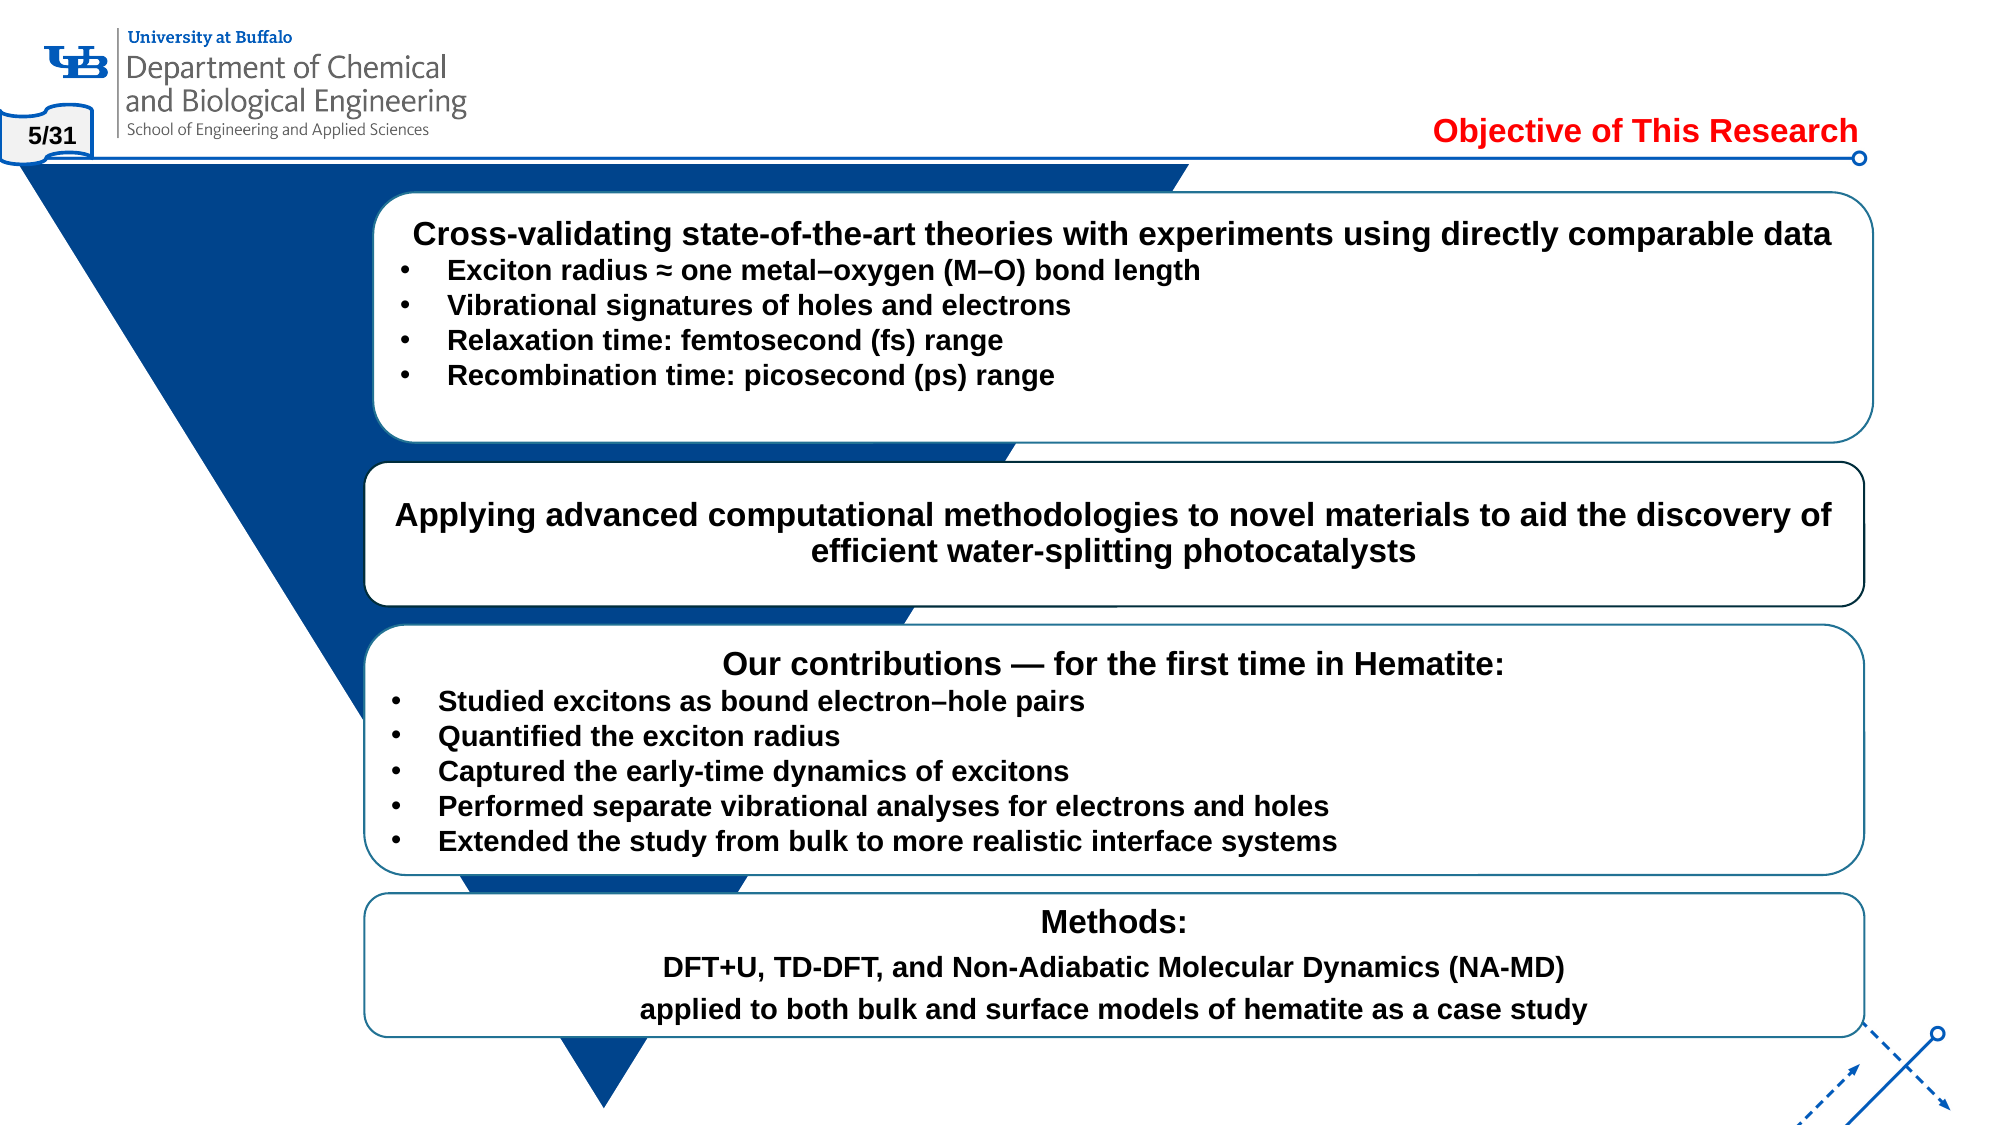

Objective of This Research
5/31

Cross-validating state-of-the-art theories with experiments using directly comparable data
Exciton radius ≈ one metal–oxygen (M–O) bond length
Vibrational signatures of holes and electrons
Relaxation time: femtosecond (fs) range
Recombination time: picosecond (ps) range

Applying advanced computational methodologies to novel materials to aid the discovery of efficient water-splitting photocatalysts

Our contributions — for the first time in Hematite:
Studied excitons as bound electron–hole pairs
Quantified the exciton radius
Captured the early-time dynamics of excitons
Performed separate vibrational analyses for electrons and holes
Extended the study from bulk to more realistic interface systems

Methods:
DFT+U, TD-DFT, and Non-Adiabatic Molecular Dynamics (NA-MD)
applied to both bulk and surface models of hematite as a case study